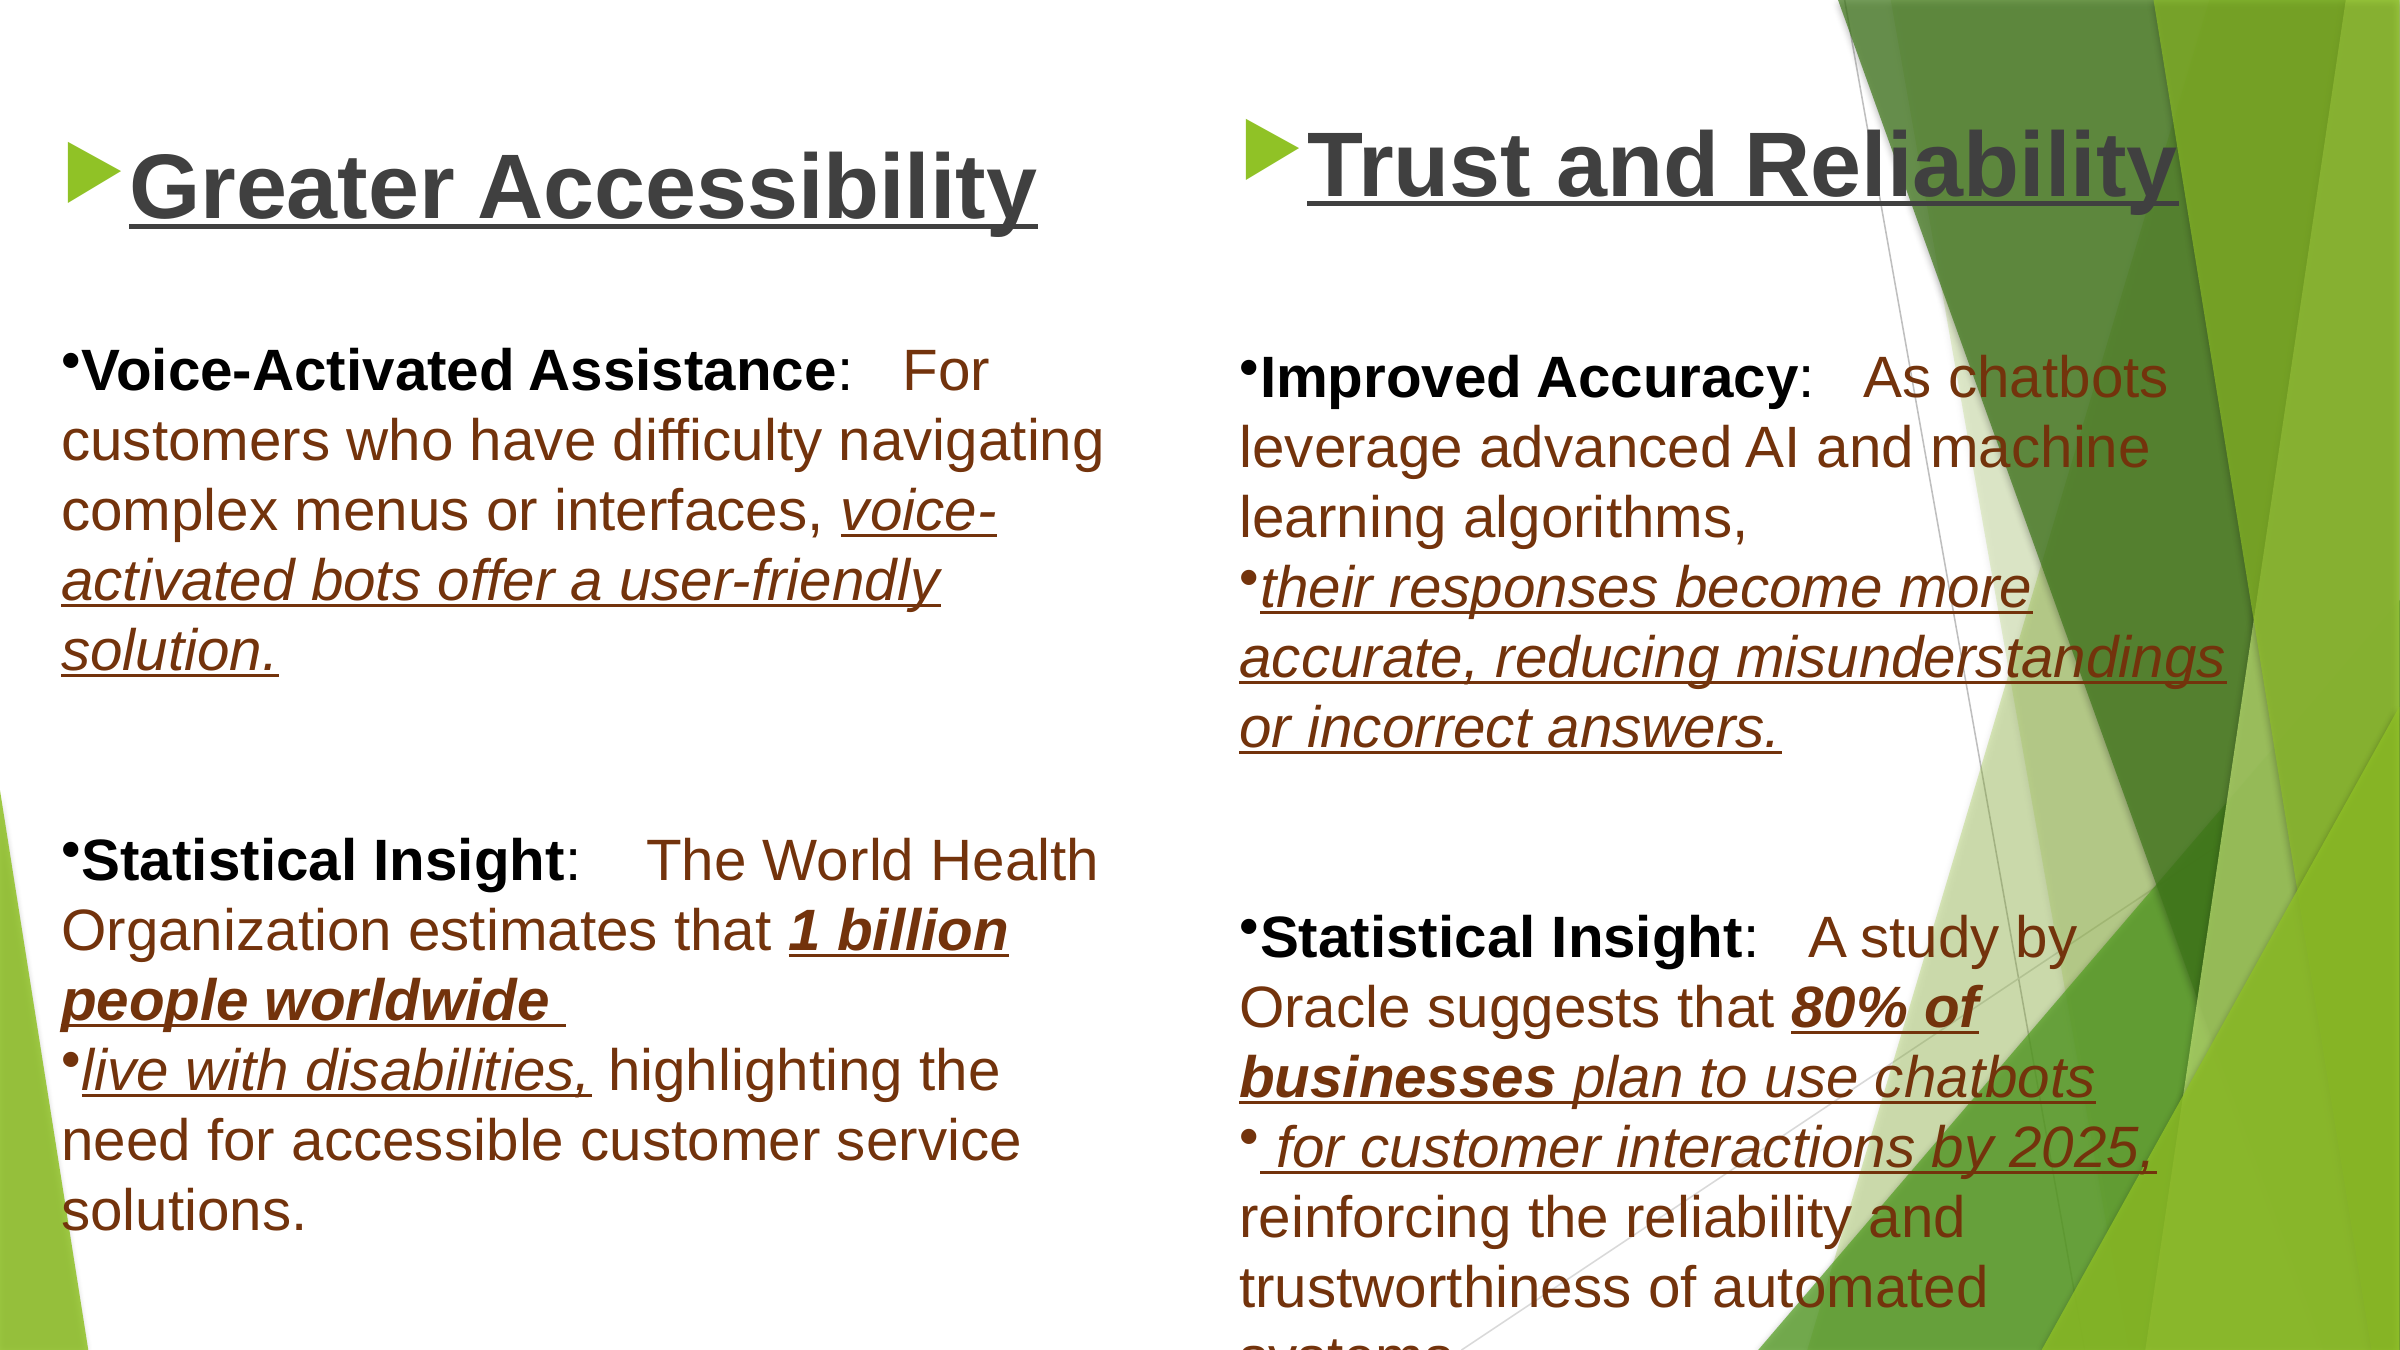

Trust and Reliability

Improved Accuracy:   As chatbots leverage advanced AI and machine learning algorithms,
their responses become more accurate, reducing misunderstandings or incorrect answers.

Statistical Insight:   A study by Oracle suggests that 80% of businesses plan to use chatbots
 for customer interactions by 2025, reinforcing the reliability and trustworthiness of automated systems.

Greater Accessibility

Voice-Activated Assistance:   For customers who have difficulty navigating complex menus or interfaces, voice-activated bots offer a user-friendly solution.

Statistical Insight:    The World Health Organization estimates that 1 billion people worldwide
live with disabilities, highlighting the need for accessible customer service solutions.